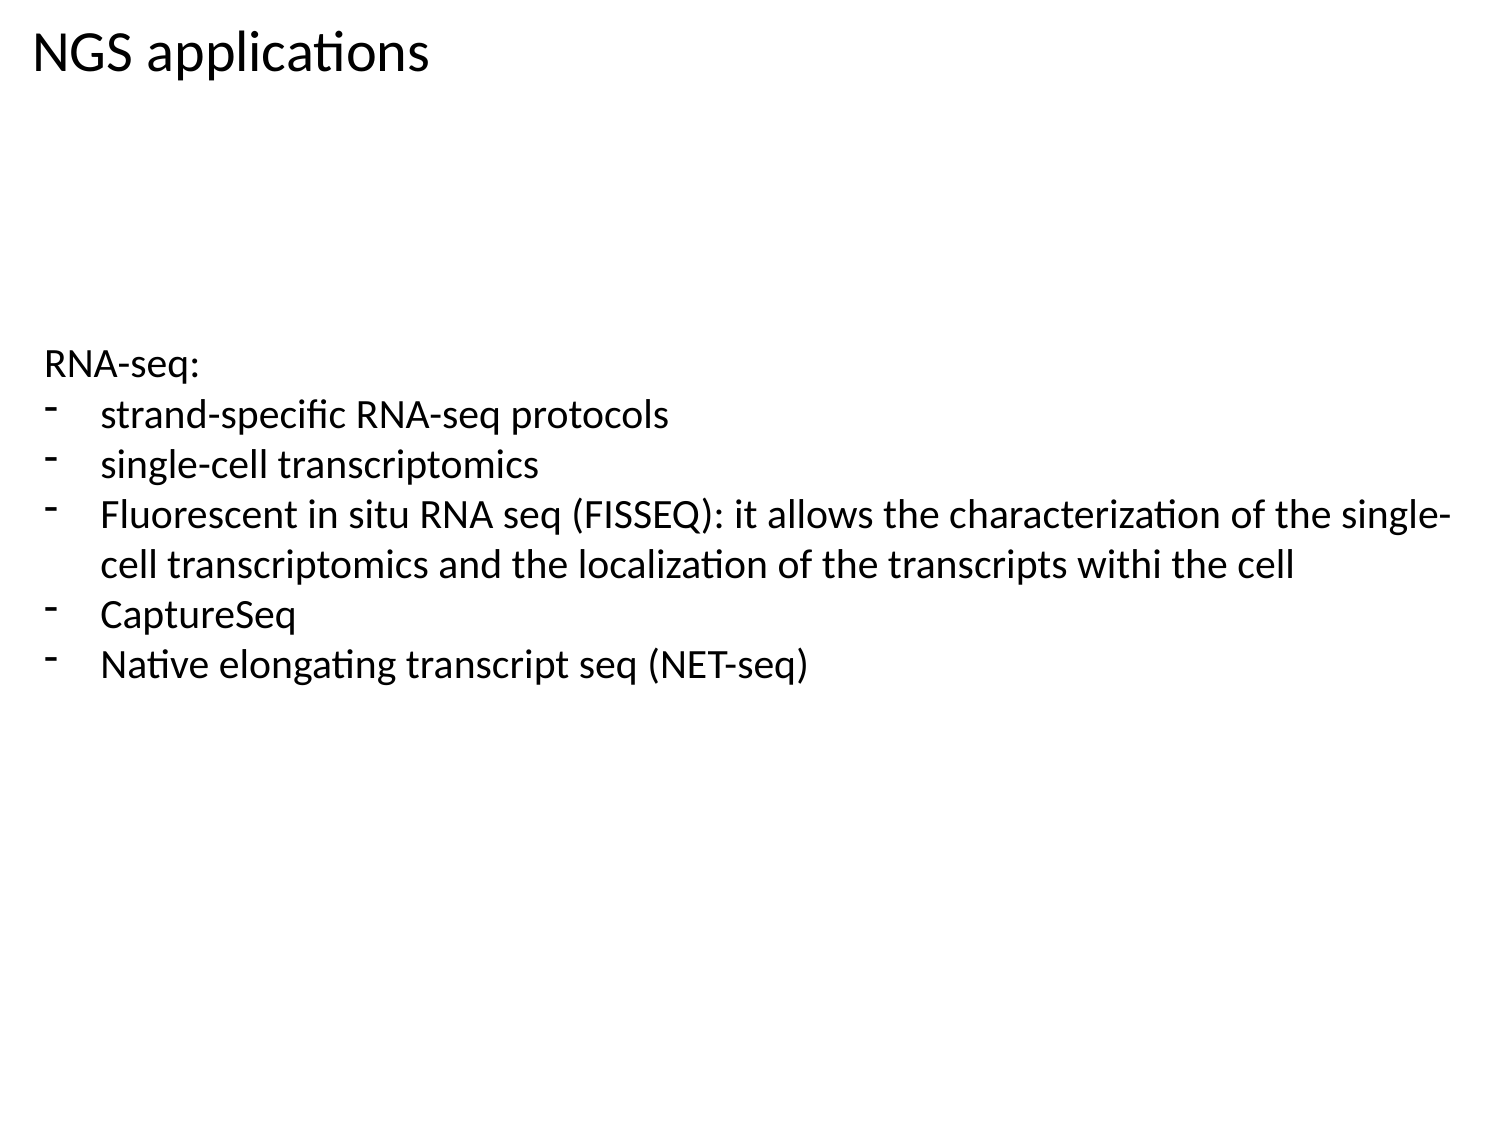

NGS applications

RNA-seq:
strand-specific RNA-seq protocols
single-cell transcriptomics
Fluorescent in situ RNA seq (FISSEQ): it allows the characterization of the single-cell transcriptomics and the localization of the transcripts withi the cell
CaptureSeq
Native elongating transcript seq (NET-seq)